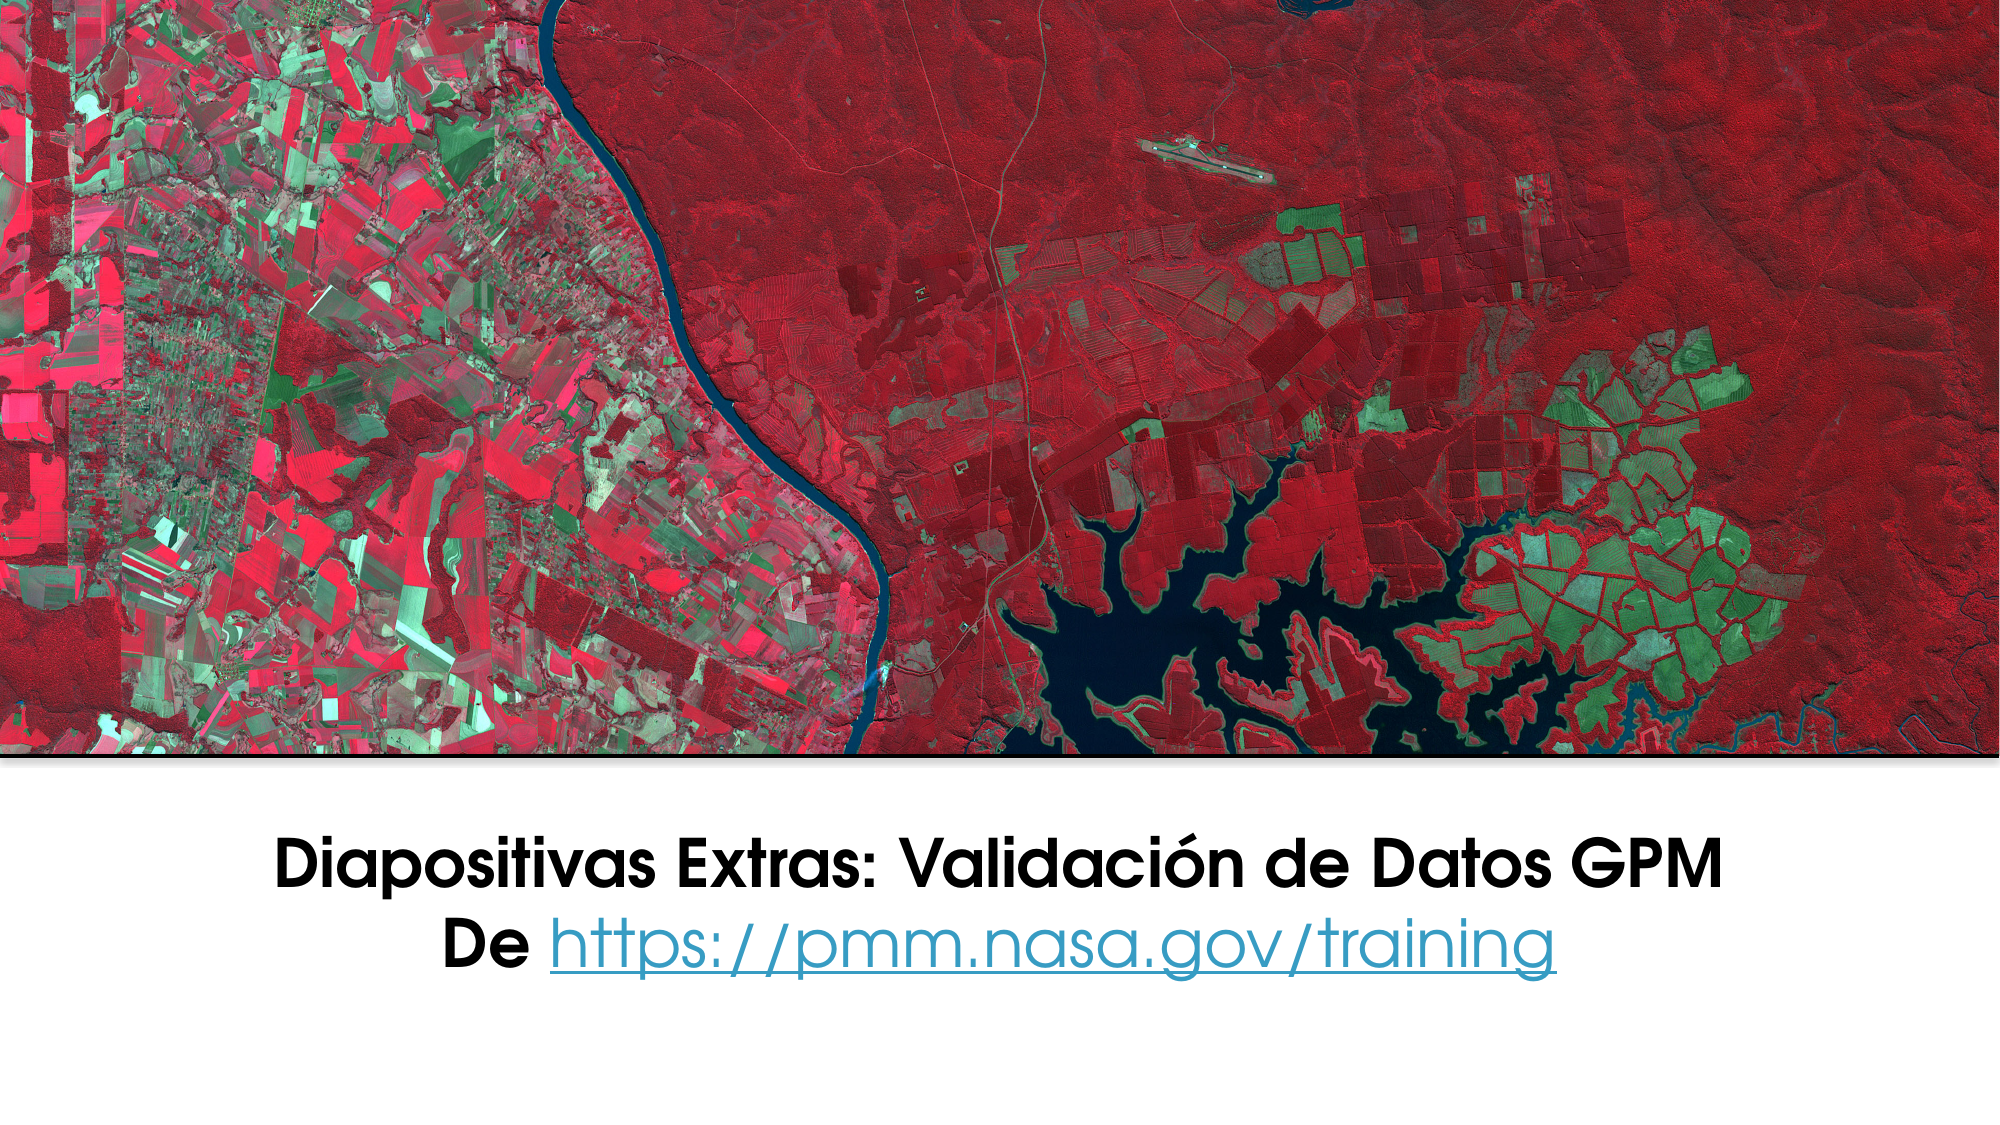

# Diapositivas Extras: Validación de Datos GPM De https://pmm.nasa.gov/training